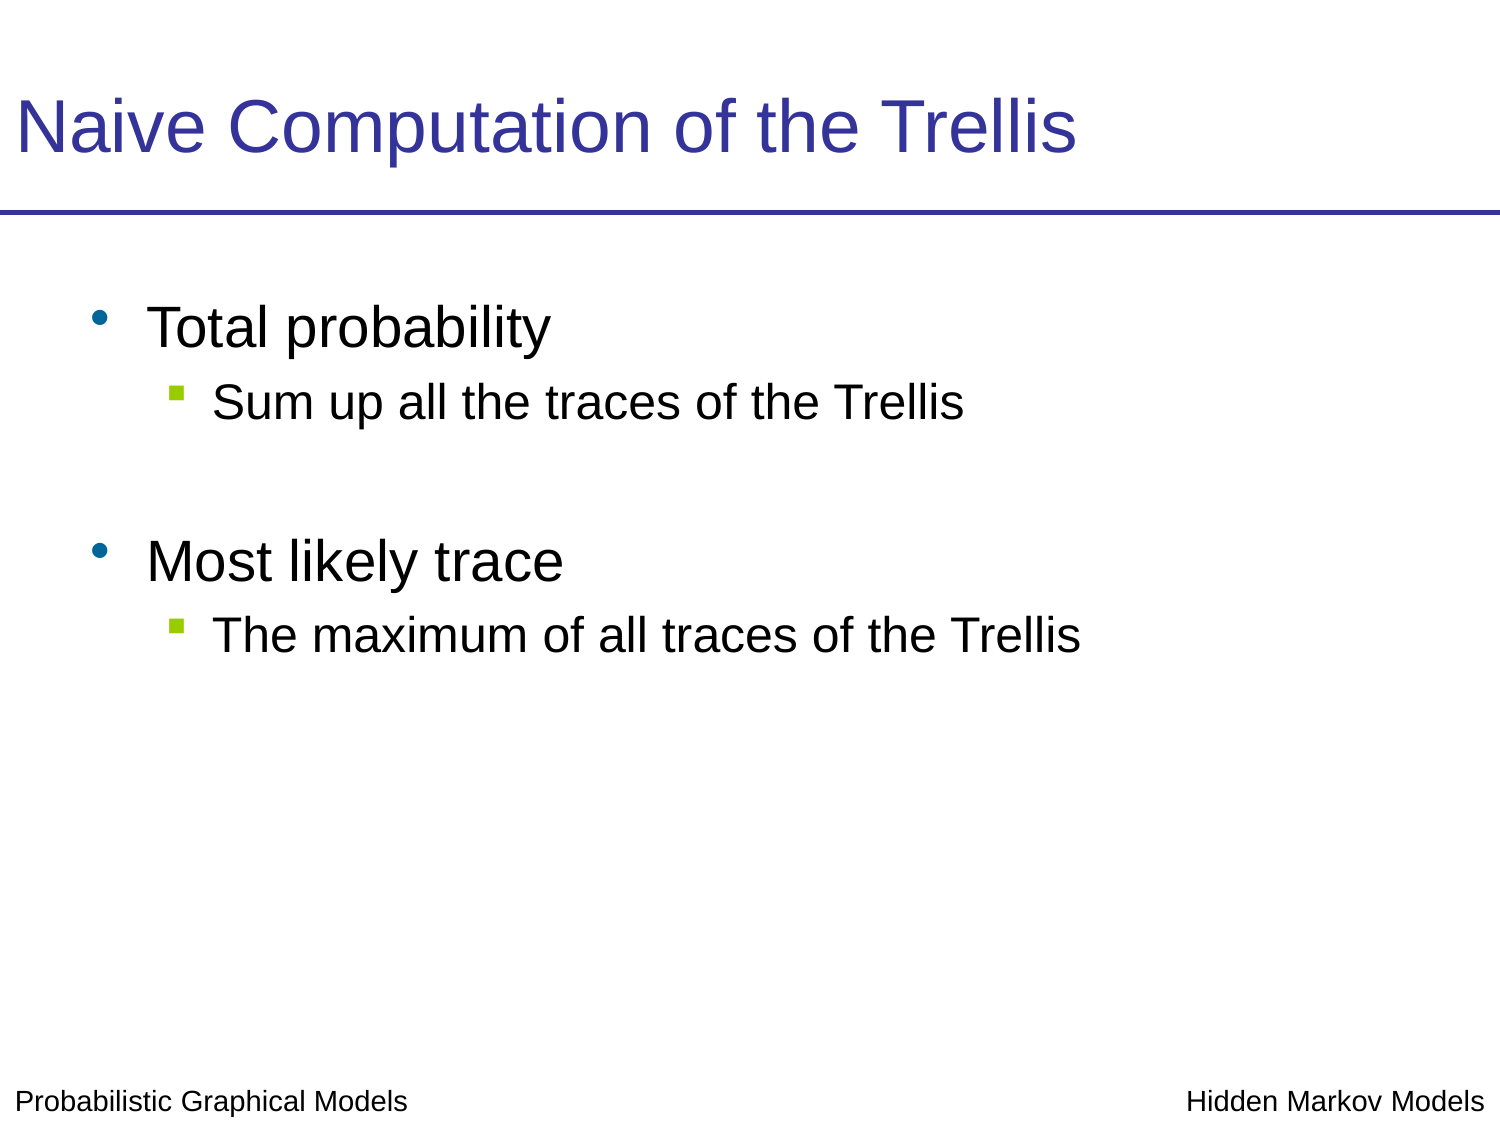

# Naive Computation of the Trellis
Total probability
Sum up all the traces of the Trellis

Most likely trace
The maximum of all traces of the Trellis